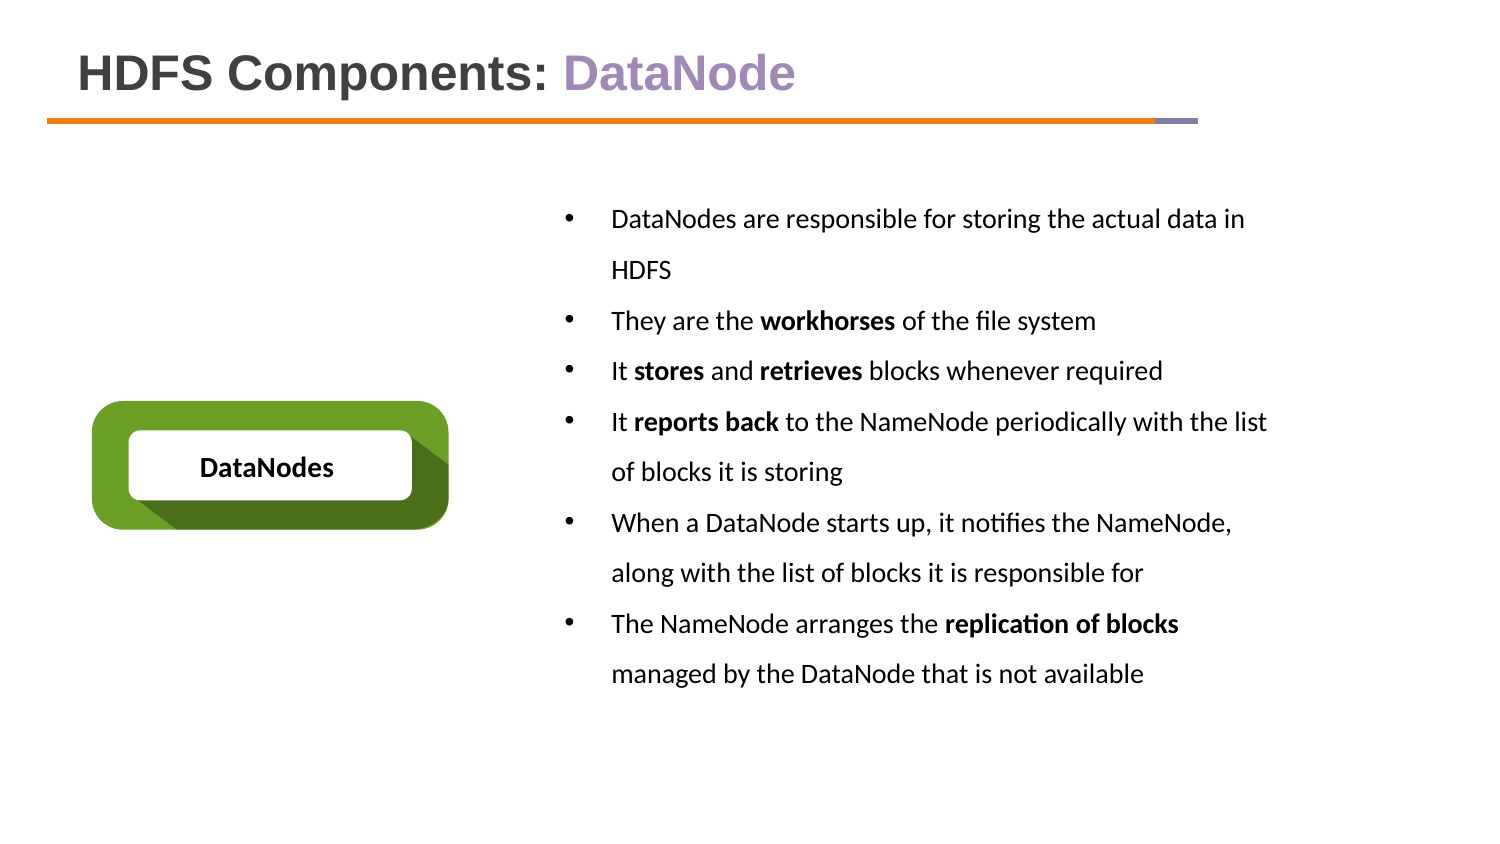

HDFS Components: DataNode
DataNodes are responsible for storing the actual data in HDFS
They are the workhorses of the file system
It stores and retrieves blocks whenever required
It reports back to the NameNode periodically with the list of blocks it is storing
When a DataNode starts up, it notifies the NameNode, along with the list of blocks it is responsible for
The NameNode arranges the replication of blocks managed by the DataNode that is not available

DataNodes